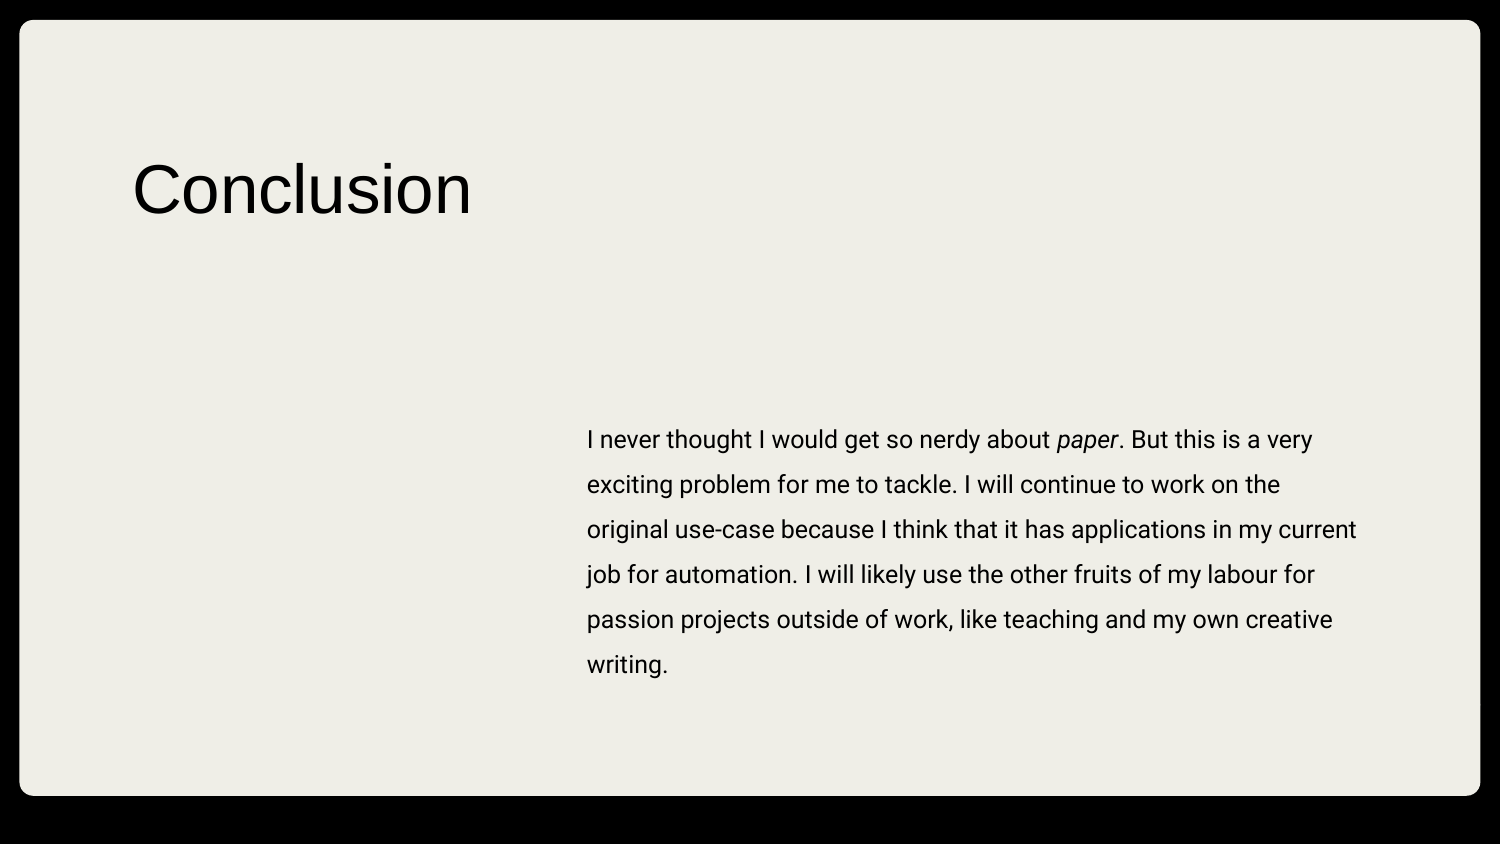

# Conclusion
I never thought I would get so nerdy about paper. But this is a very exciting problem for me to tackle. I will continue to work on the original use-case because I think that it has applications in my current job for automation. I will likely use the other fruits of my labour for passion projects outside of work, like teaching and my own creative writing.
DD/MM/YYYY
Feature Name/Product
Your Company Name